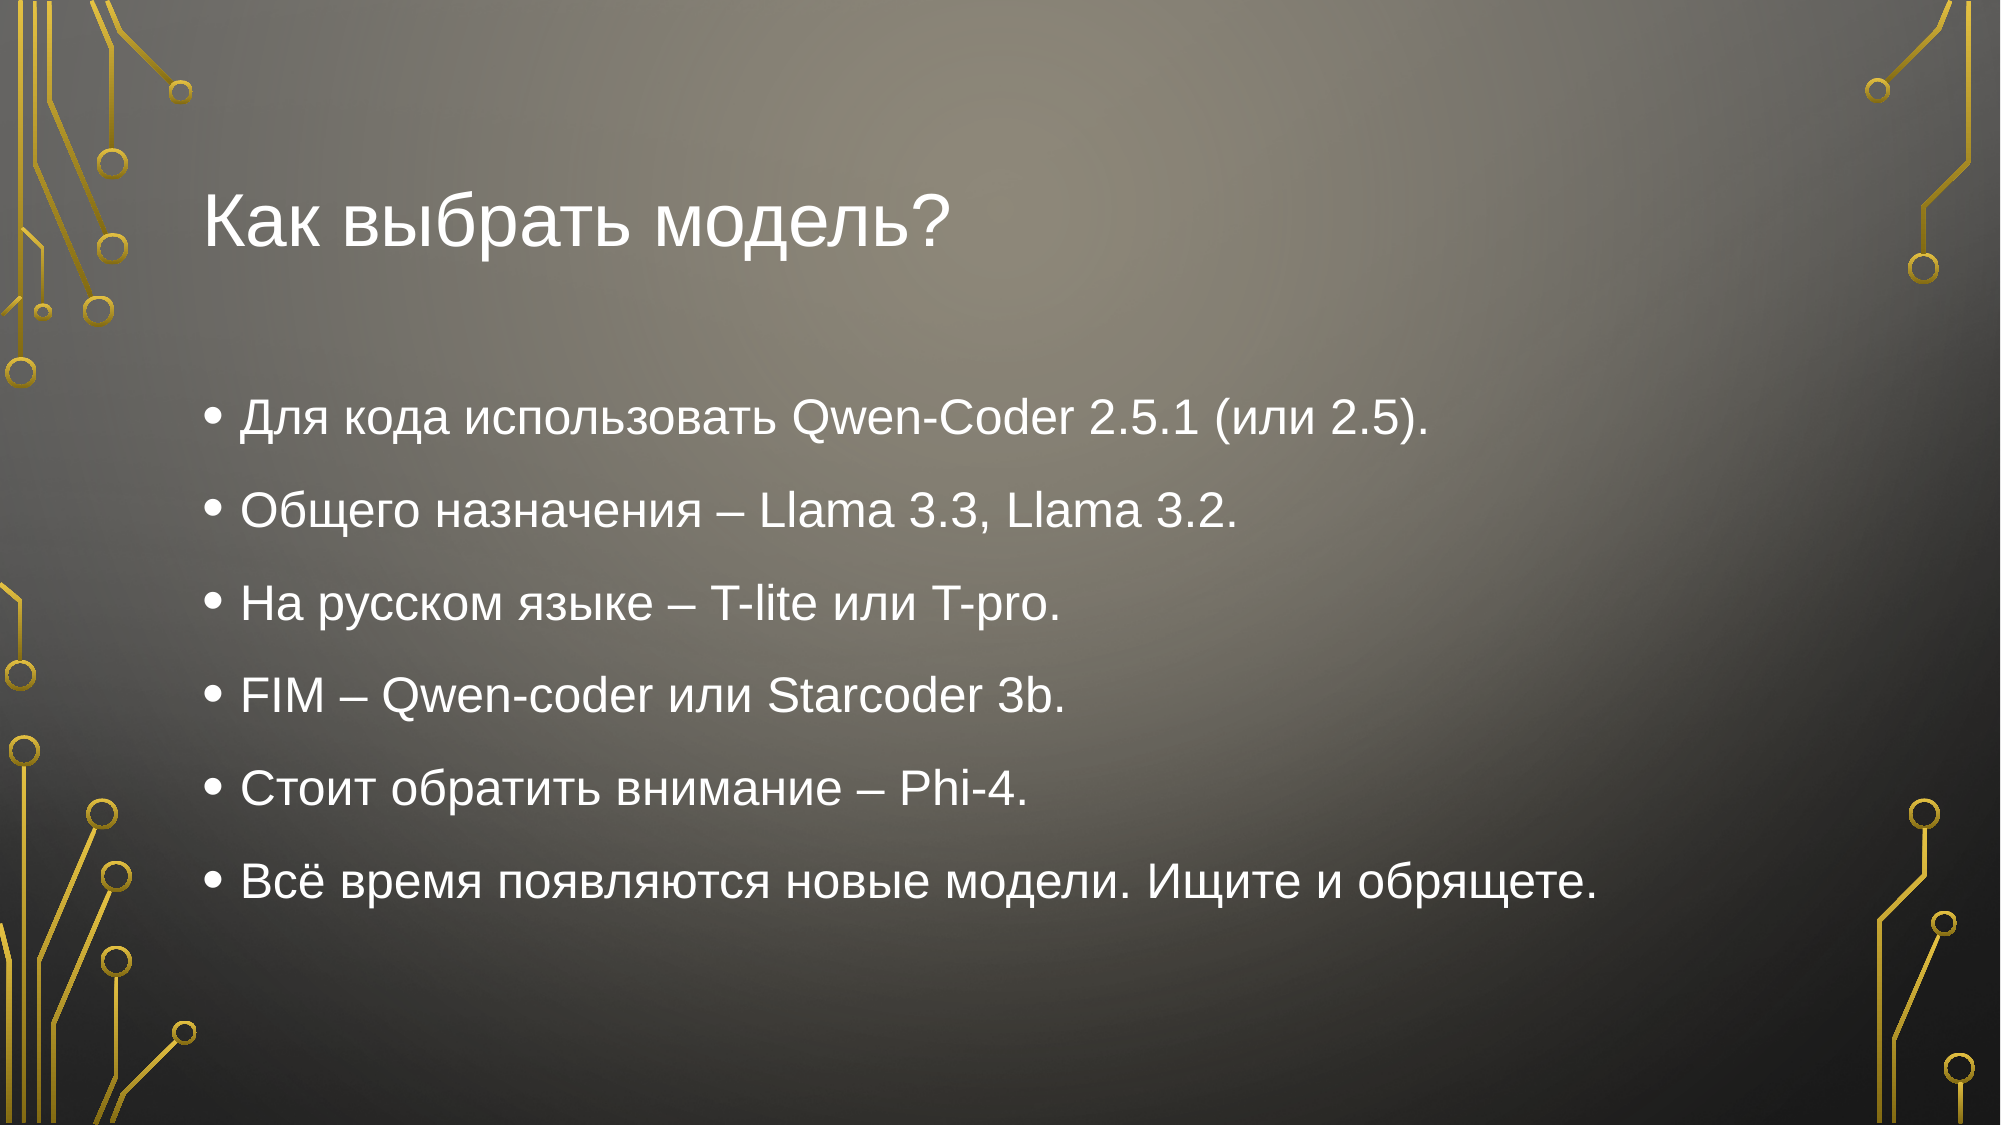

# Как выбрать модель?
Для кода использовать Qwen-Coder 2.5.1 (или 2.5).
Общего назначения – Llama 3.3, Llama 3.2.
На русском языке – T-lite или T-pro.
FIM – Qwen-coder или Starcoder 3b.
Стоит обратить внимание – Phi-4.
Всё время появляются новые модели. Ищите и обрящете.